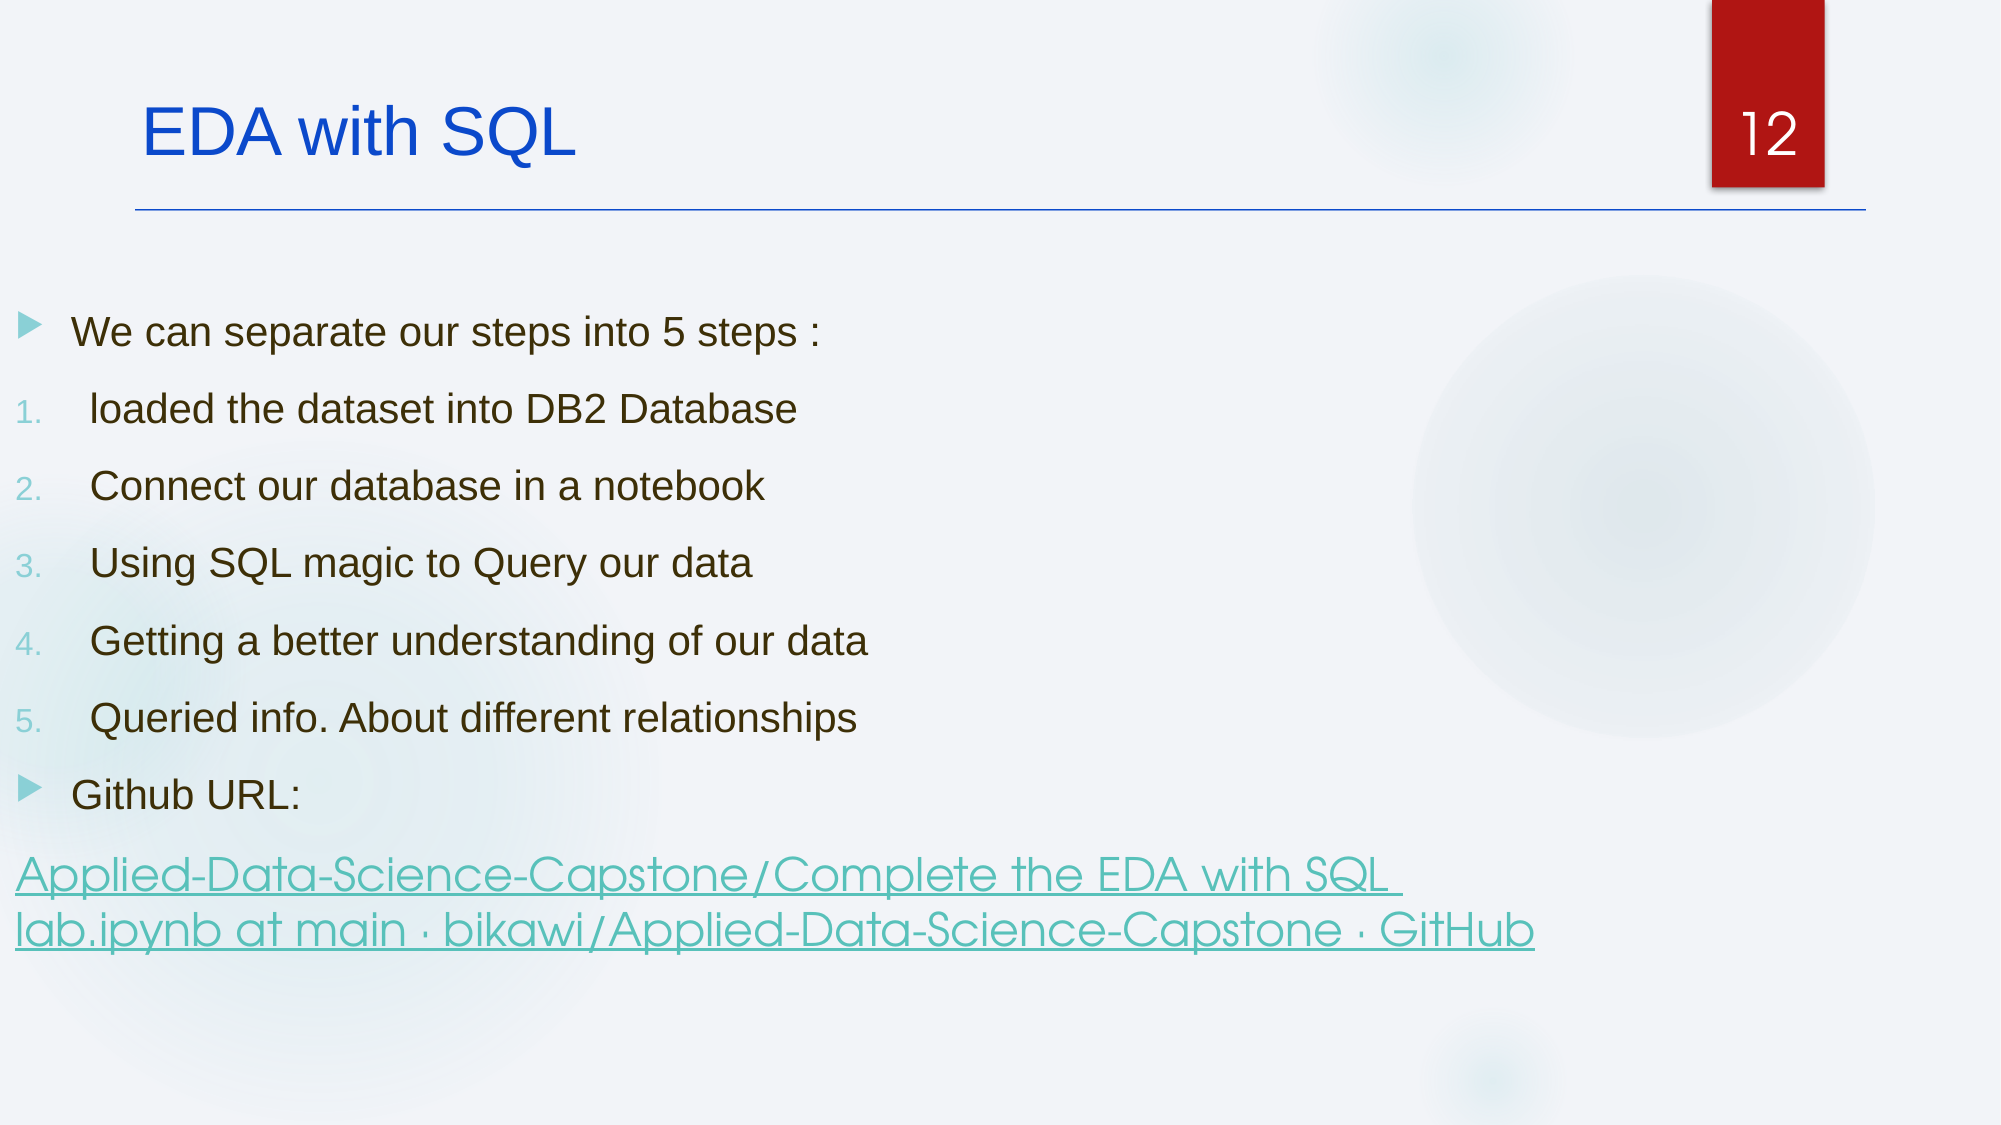

12
EDA with SQL
We can separate our steps into 5 steps :
loaded the dataset into DB2 Database
Connect our database in a notebook
Using SQL magic to Query our data
Getting a better understanding of our data
Queried info. About different relationships
Github URL:
Applied-Data-Science-Capstone/Complete the EDA with SQL lab.ipynb at main · bikawi/Applied-Data-Science-Capstone · GitHub